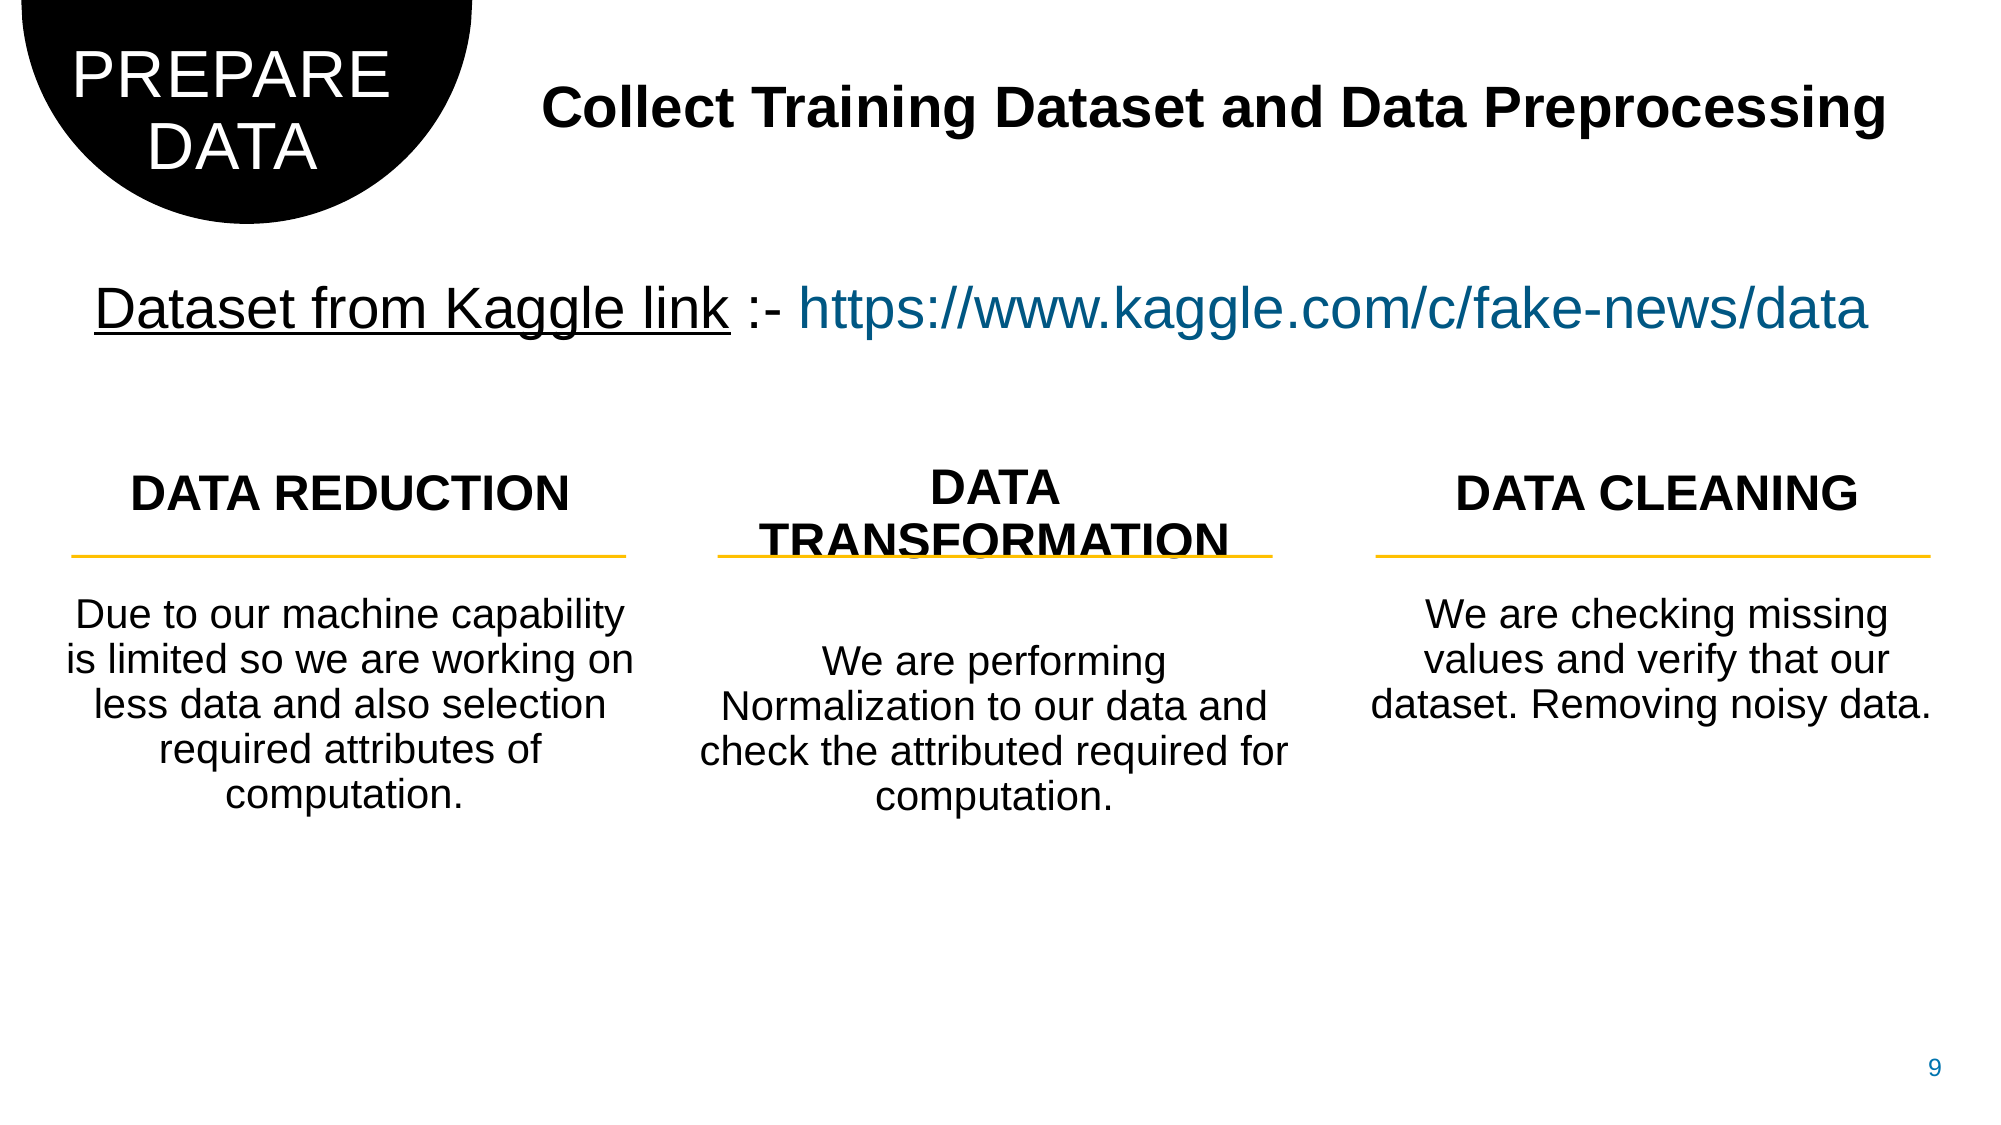

# PREPARE DATA
 Collect Training Dataset and Data Preprocessing
Dataset from Kaggle link :- https://www.kaggle.com/c/fake-news/data
DATA TRANSFORMATION
We are performing Normalization to our data and check the attributed required for computation.
DATA REDUCTION
Due to our machine capability is limited so we are working on less data and also selection required attributes of computation.
DATA CLEANING
We are checking missing values and verify that our dataset. Removing noisy data.

9